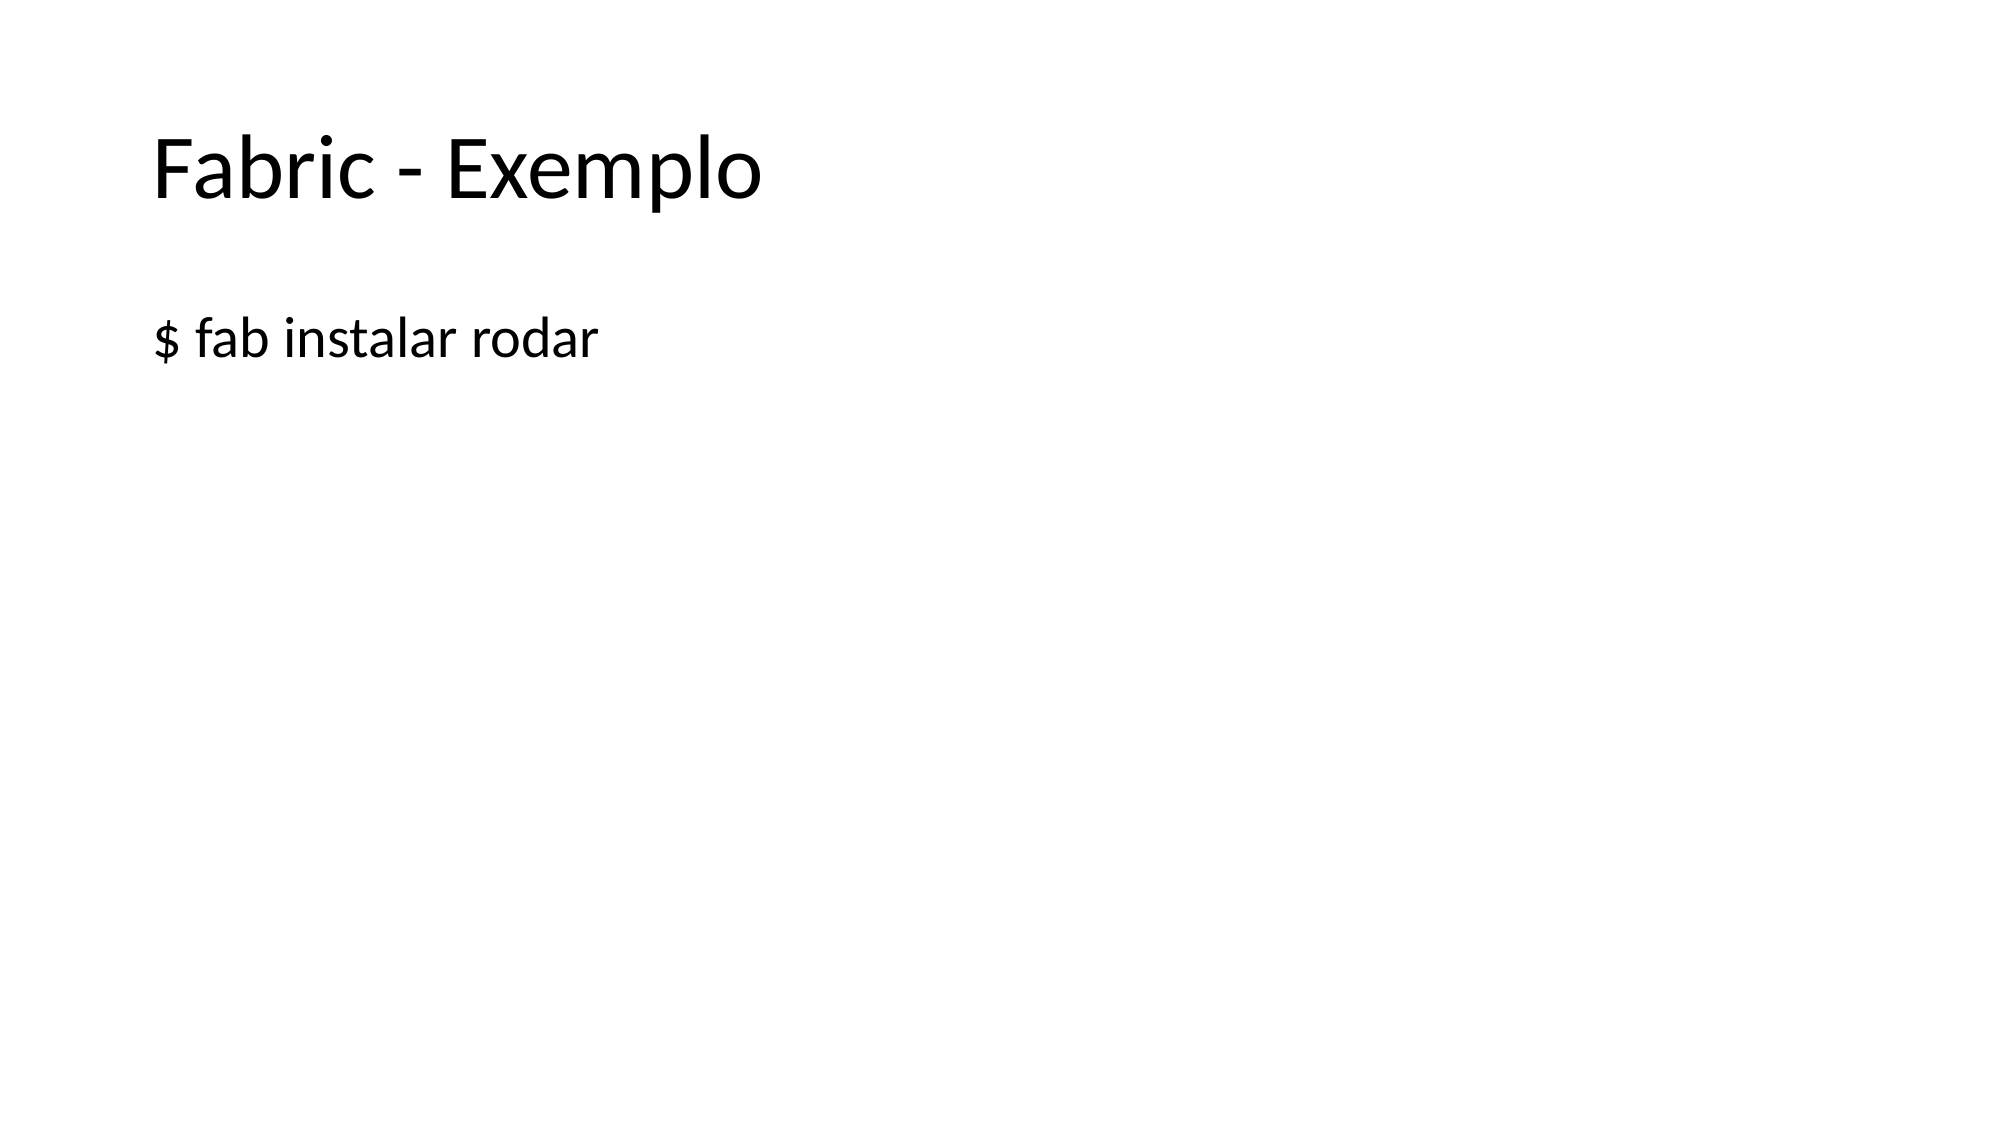

# Fabric - Exemplo
$ fab instalar rodar